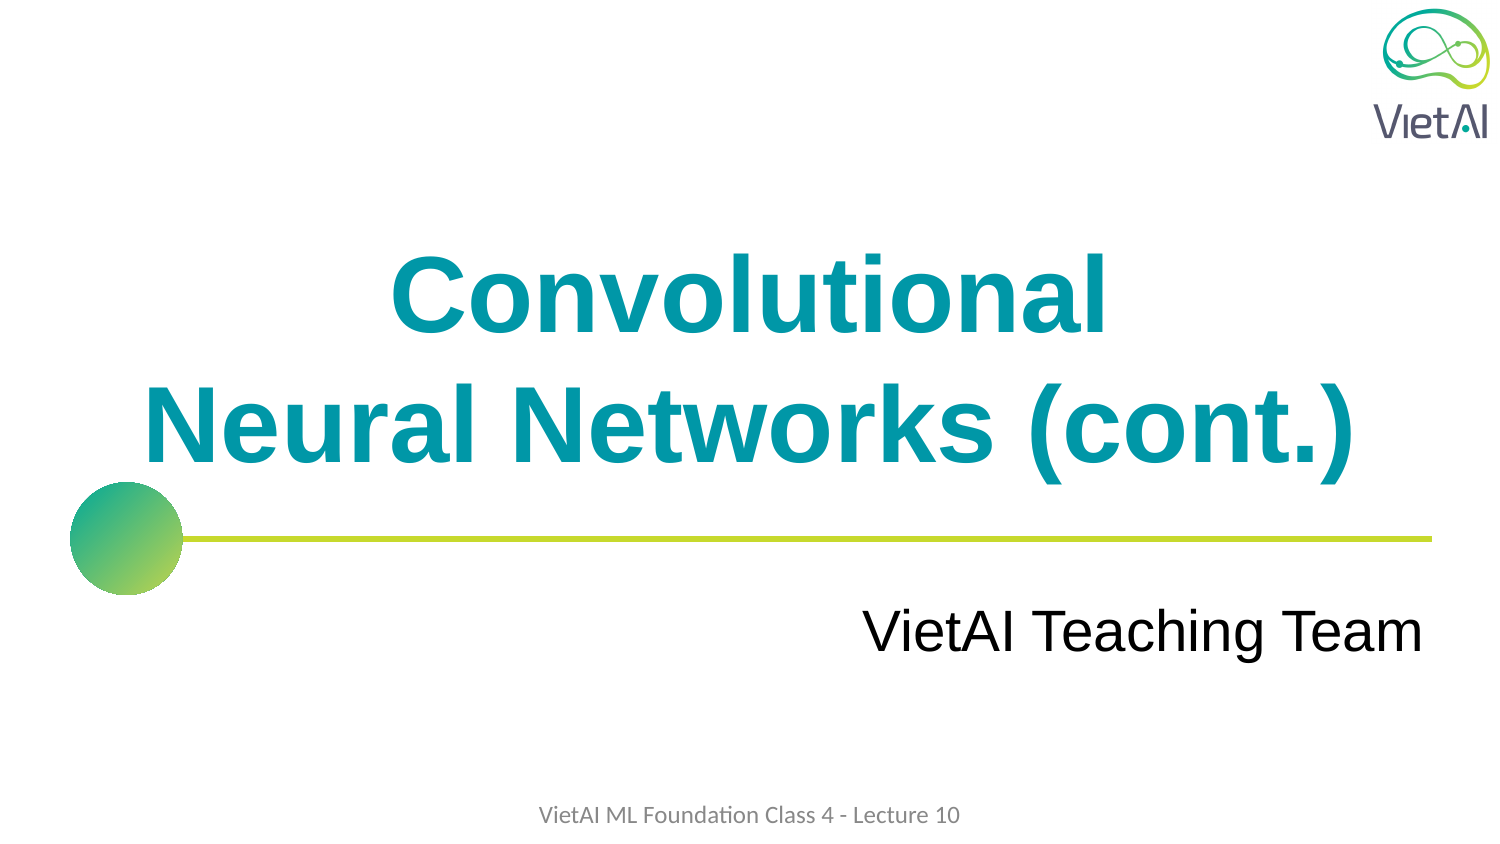

# Convolutional
Neural Networks (cont.)
VietAI Teaching Team